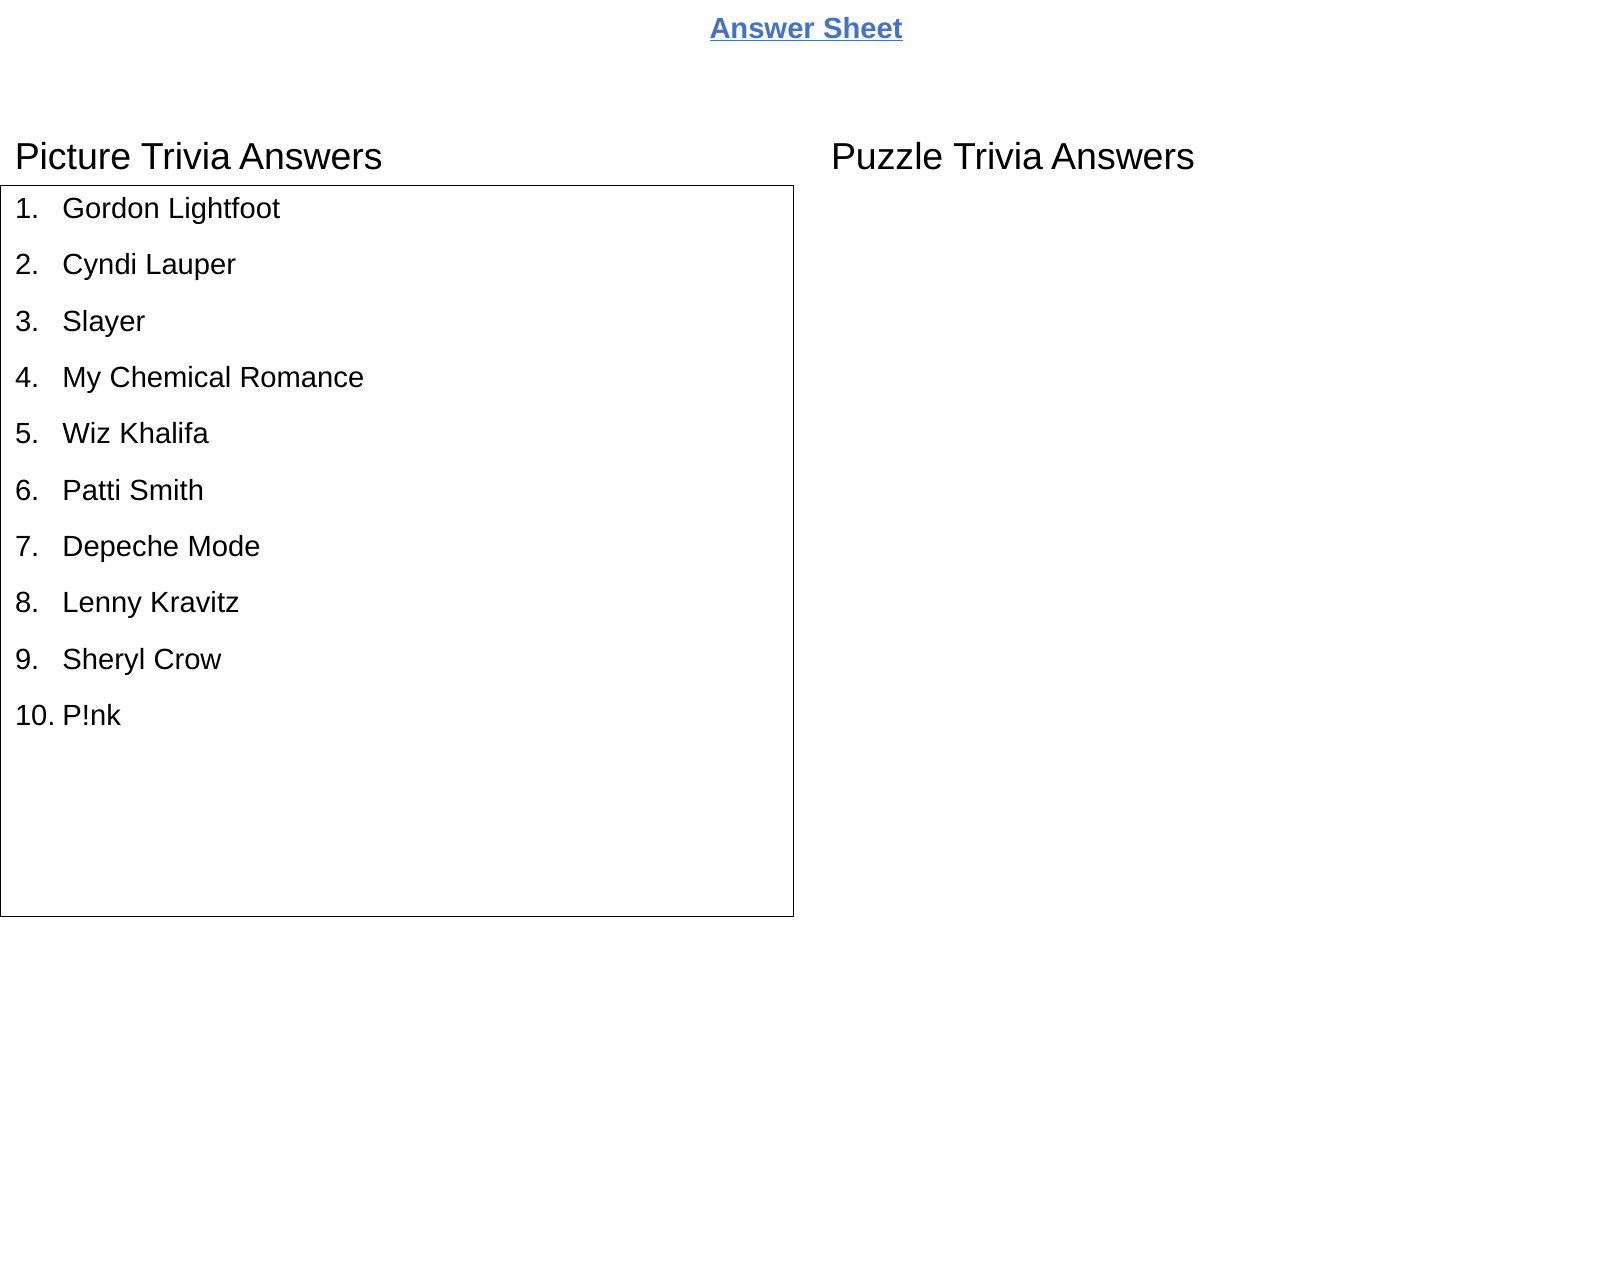

Gordon Lightfoot
Cyndi Lauper
Slayer
My Chemical Romance
Wiz Khalifa
Patti Smith
Depeche Mode
Lenny Kravitz
Sheryl Crow
P!nk